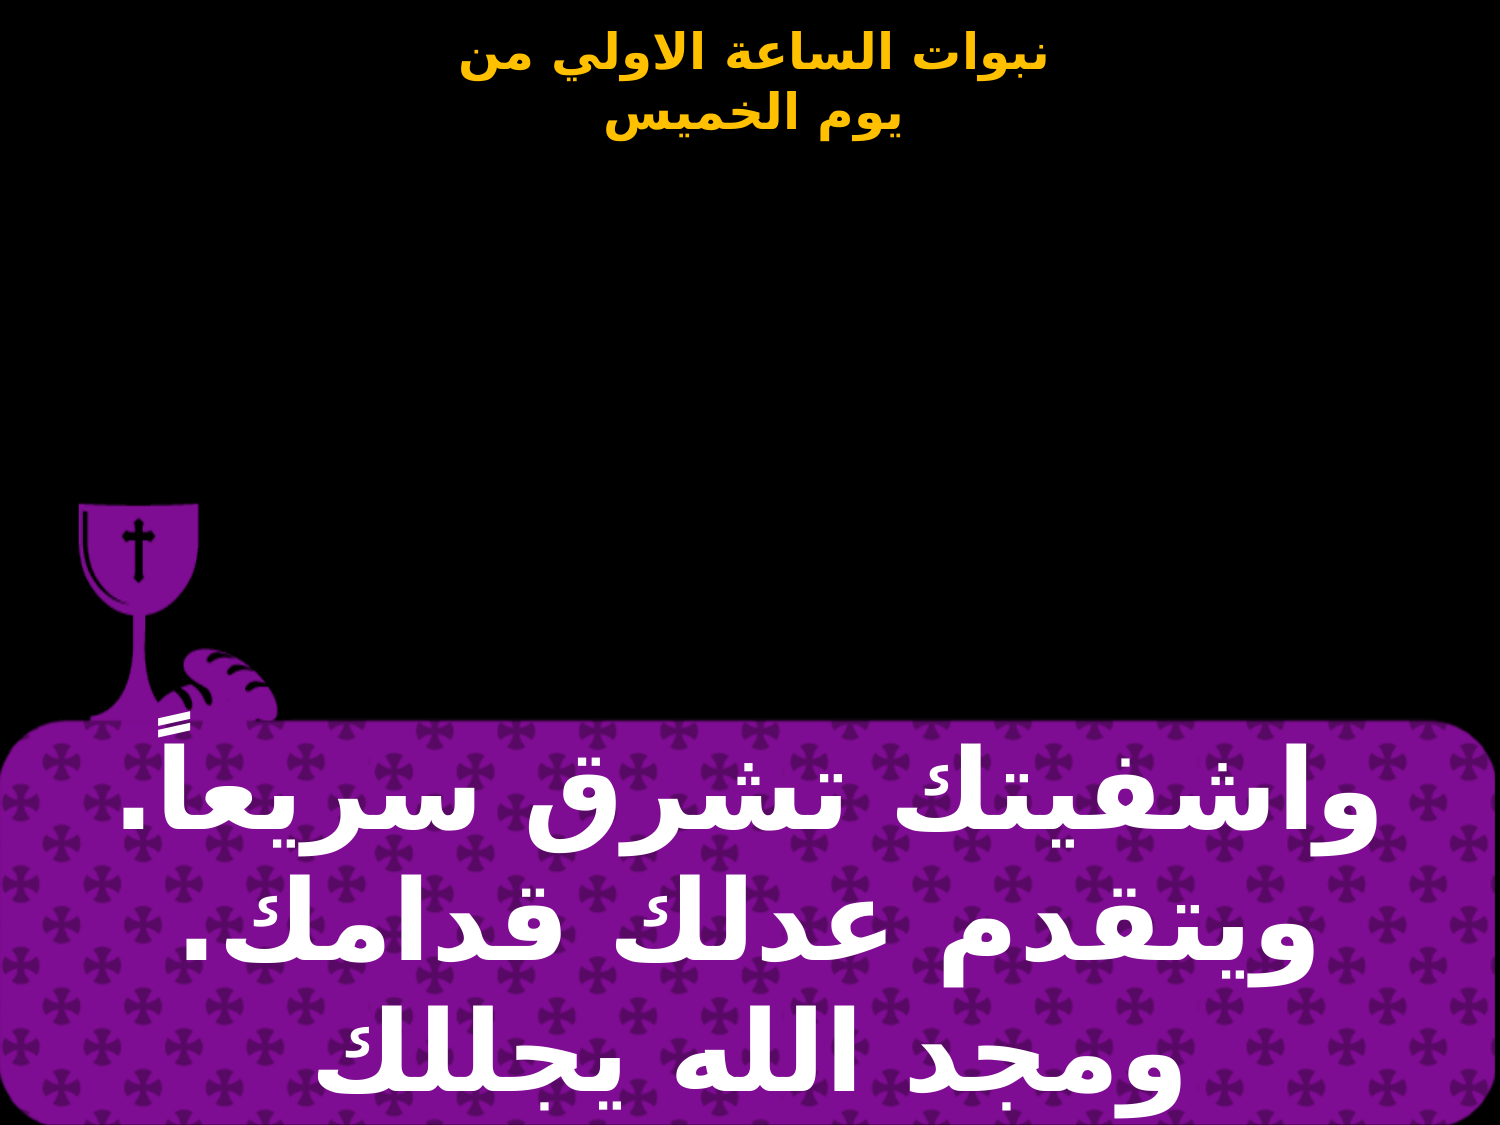

| واشفيتك تشرق سريعاً. ويتقدم عدلك قدامك. ومجد الله يجللك |
| --- |